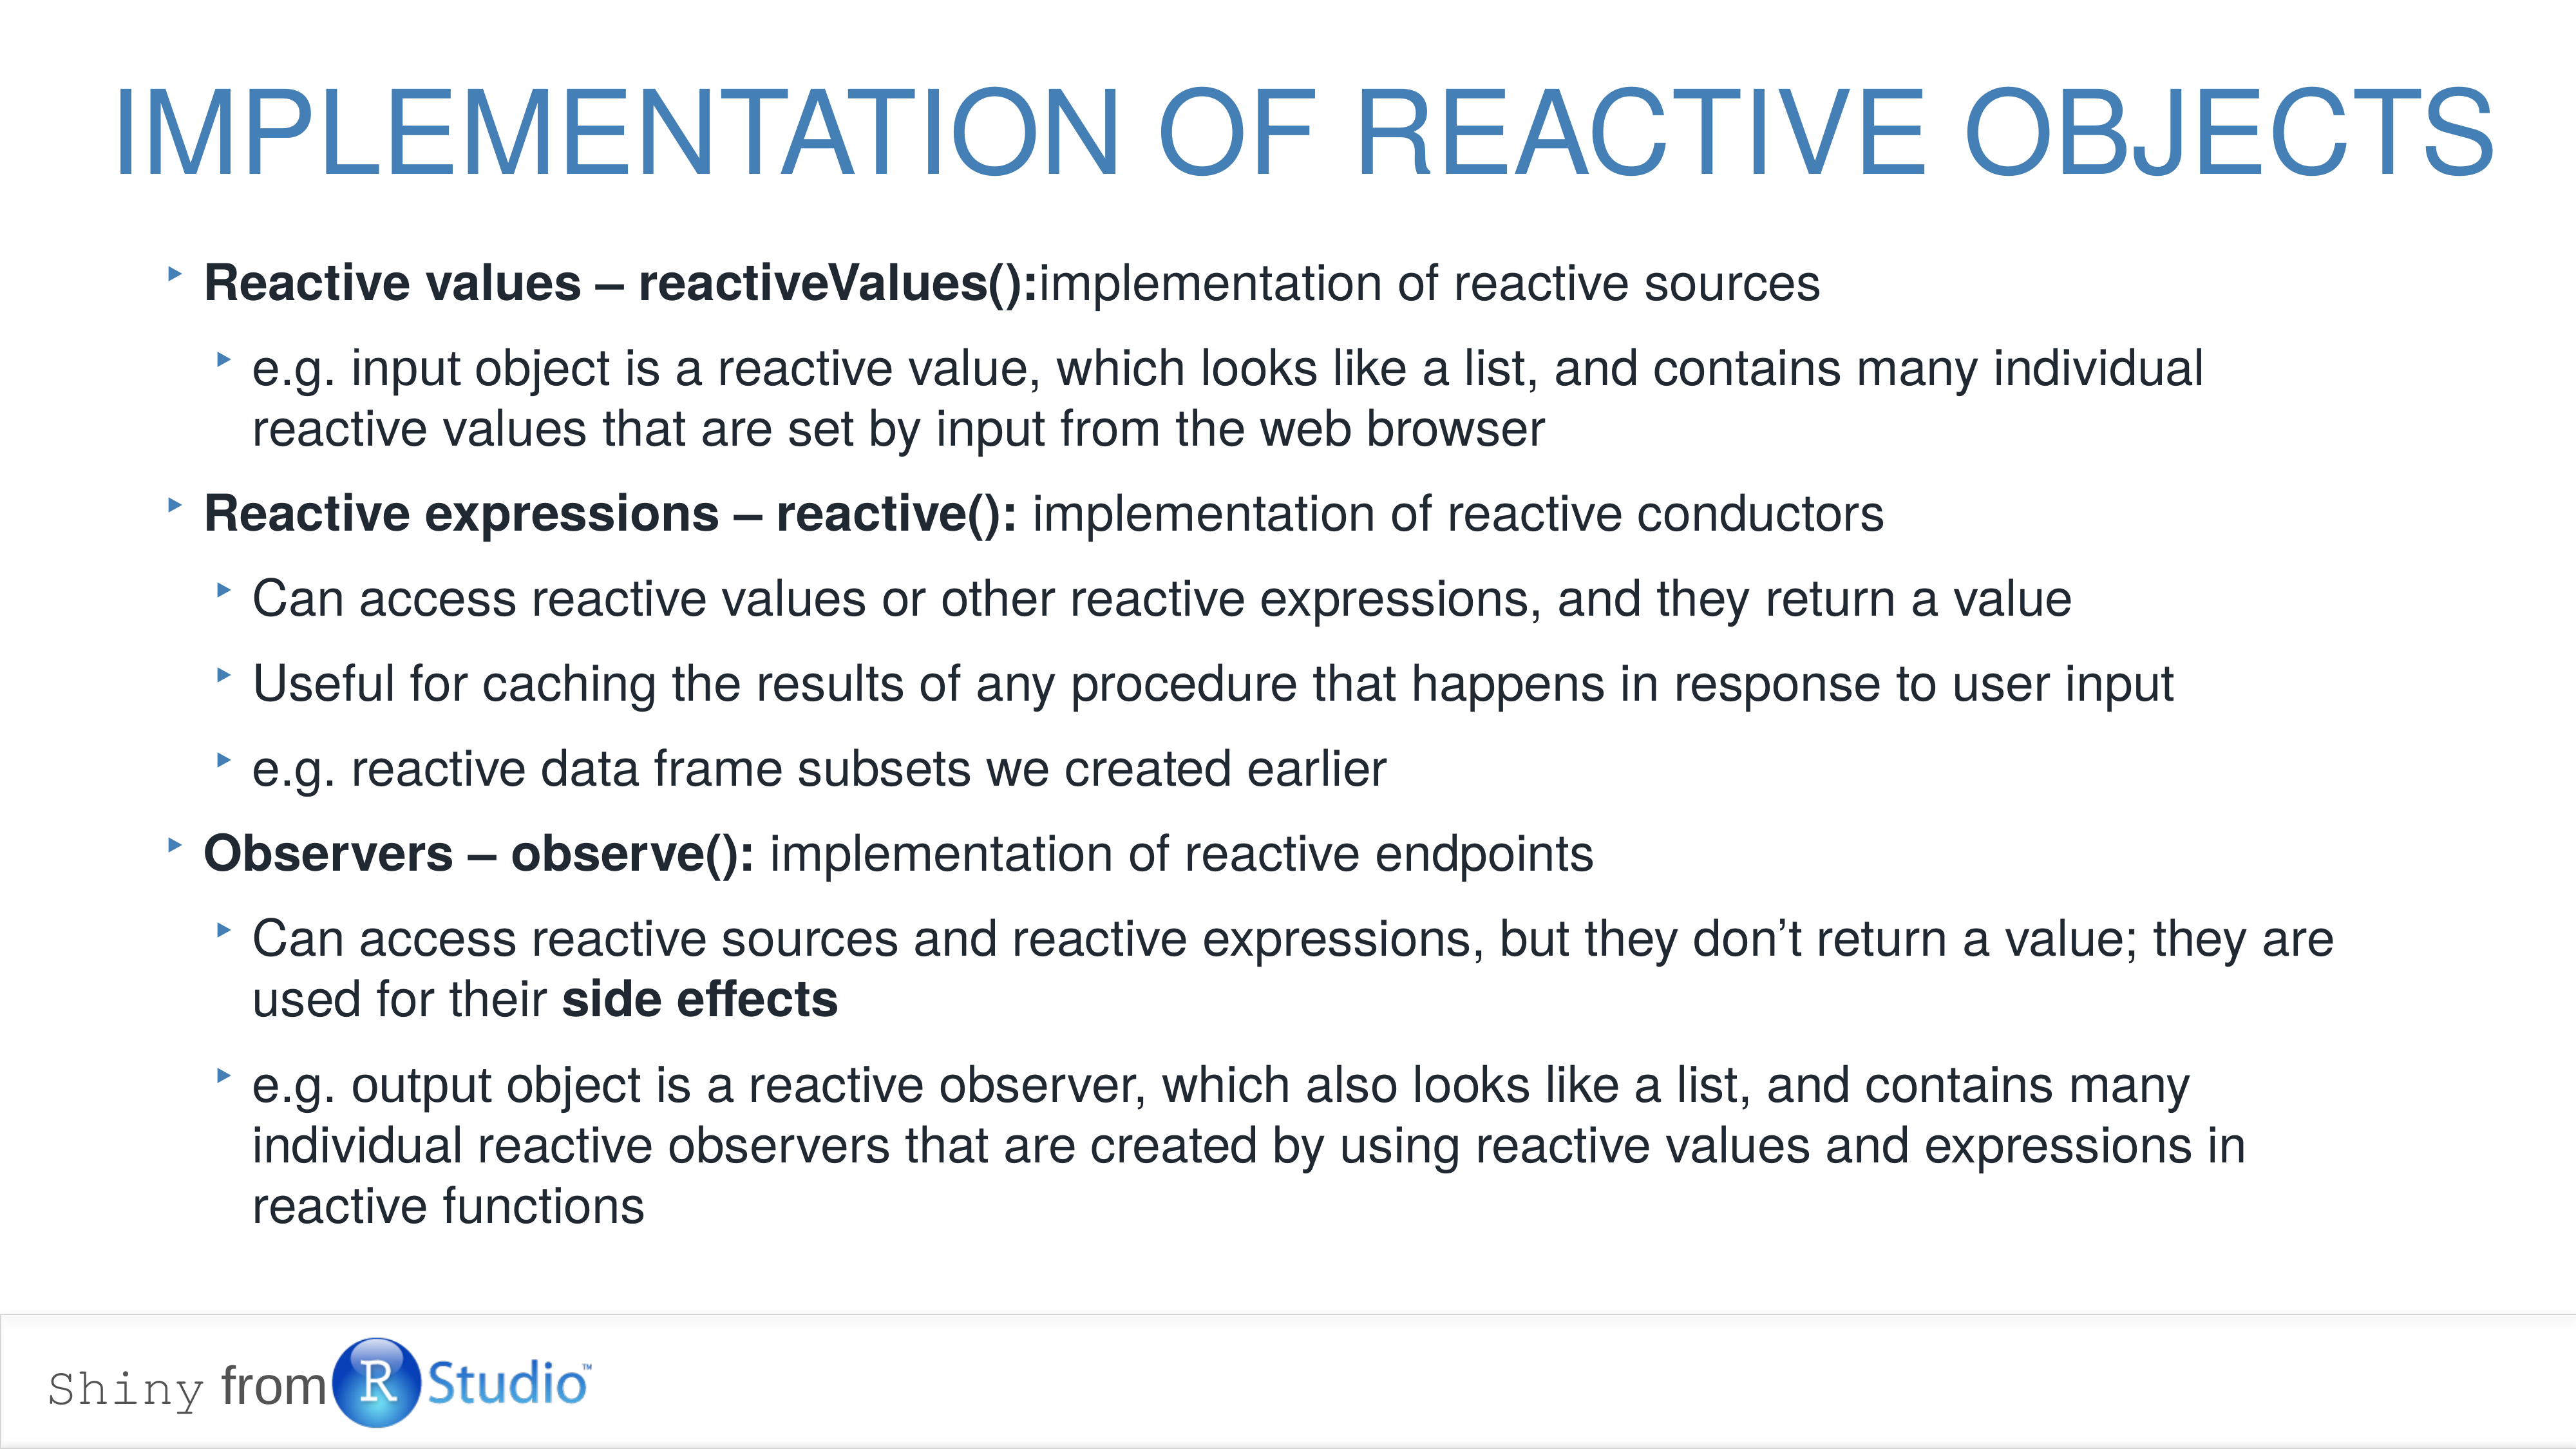

implementation of reactive objects
Reactive values – reactiveValues():implementation of reactive sources
e.g. input object is a reactive value, which looks like a list, and contains many individual reactive values that are set by input from the web browser
Reactive expressions – reactive(): implementation of reactive conductors
Can access reactive values or other reactive expressions, and they return a value
Useful for caching the results of any procedure that happens in response to user input
e.g. reactive data frame subsets we created earlier
Observers – observe(): implementation of reactive endpoints
Can access reactive sources and reactive expressions, but they don’t return a value; they are used for their side effects
e.g. output object is a reactive observer, which also looks like a list, and contains many individual reactive observers that are created by using reactive values and expressions in reactive functions